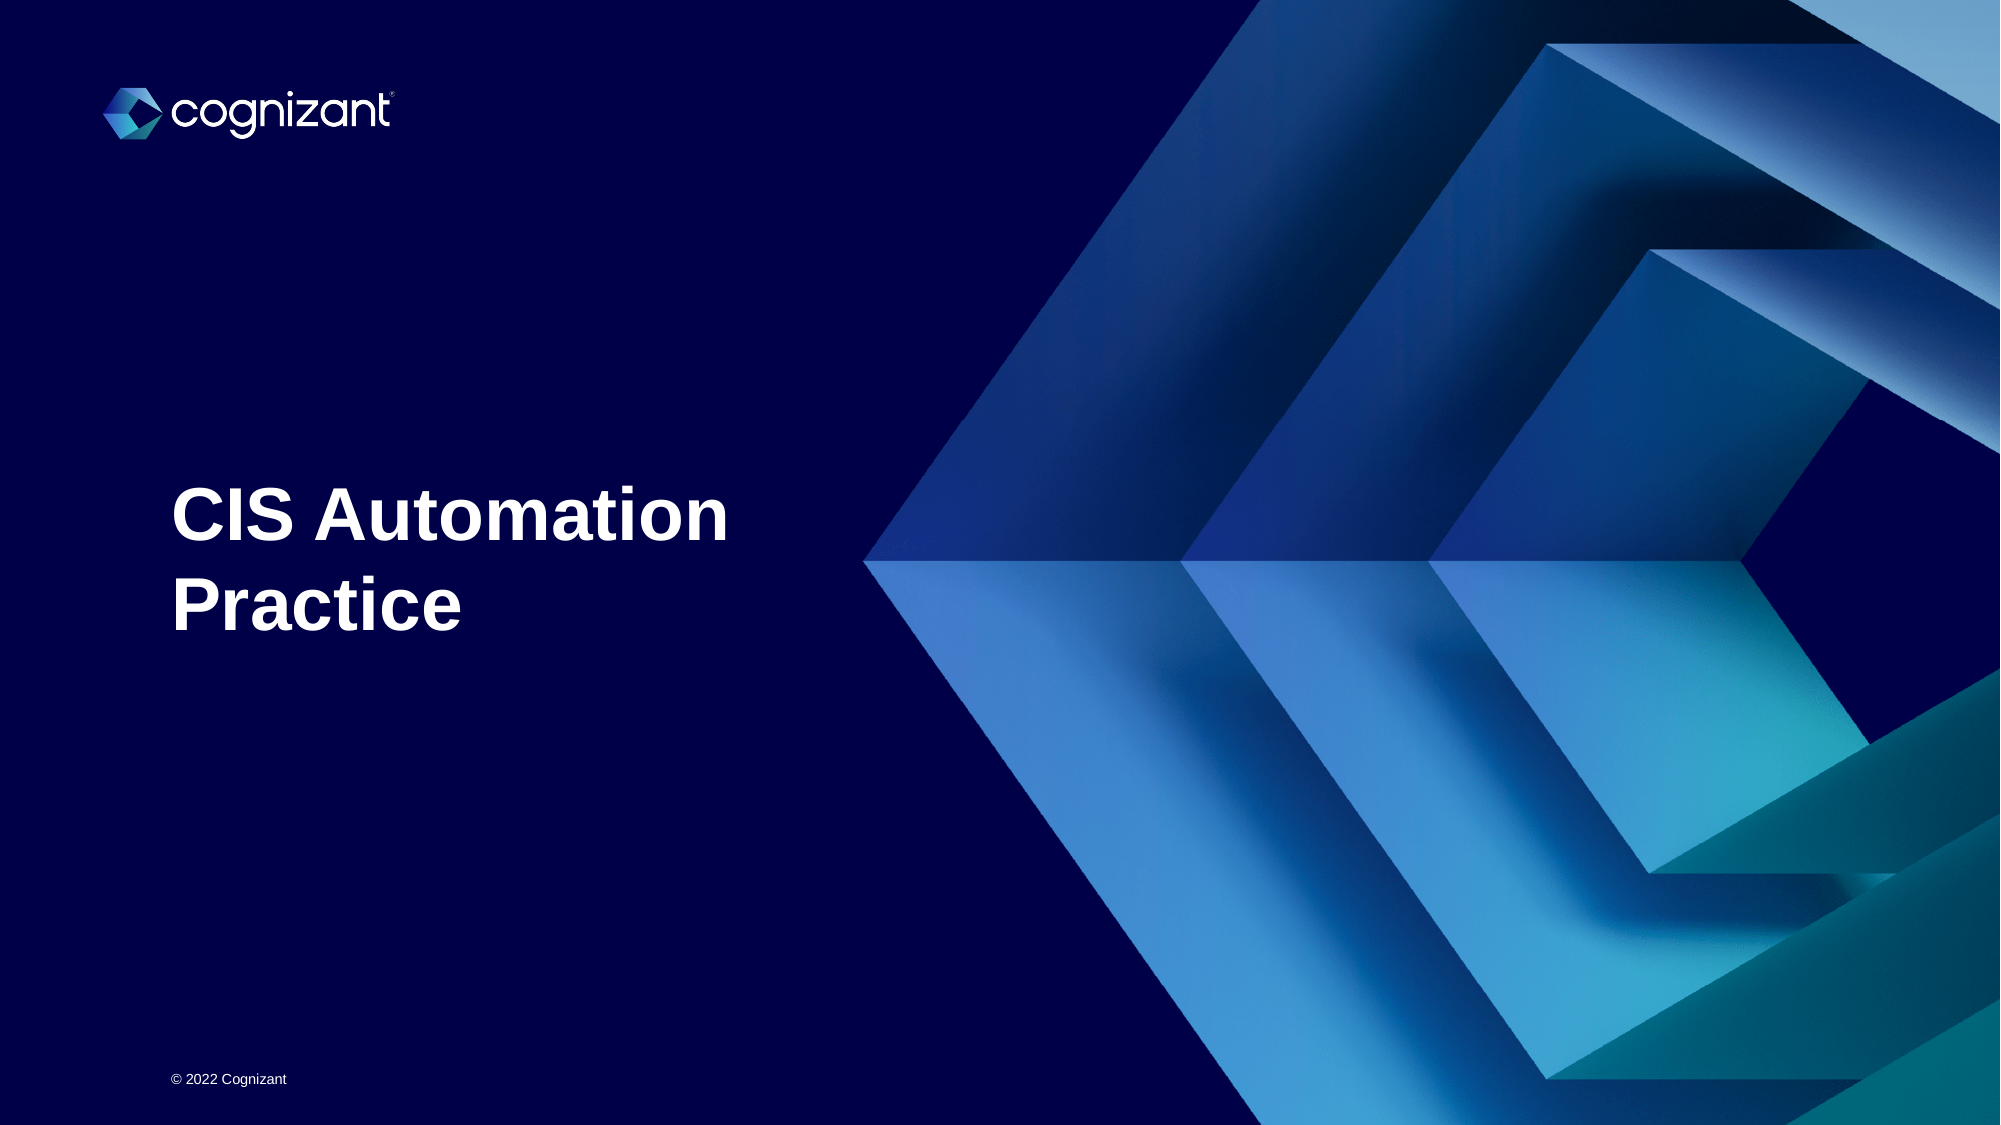

# CIS Automation Practice
© 2022 Cognizant